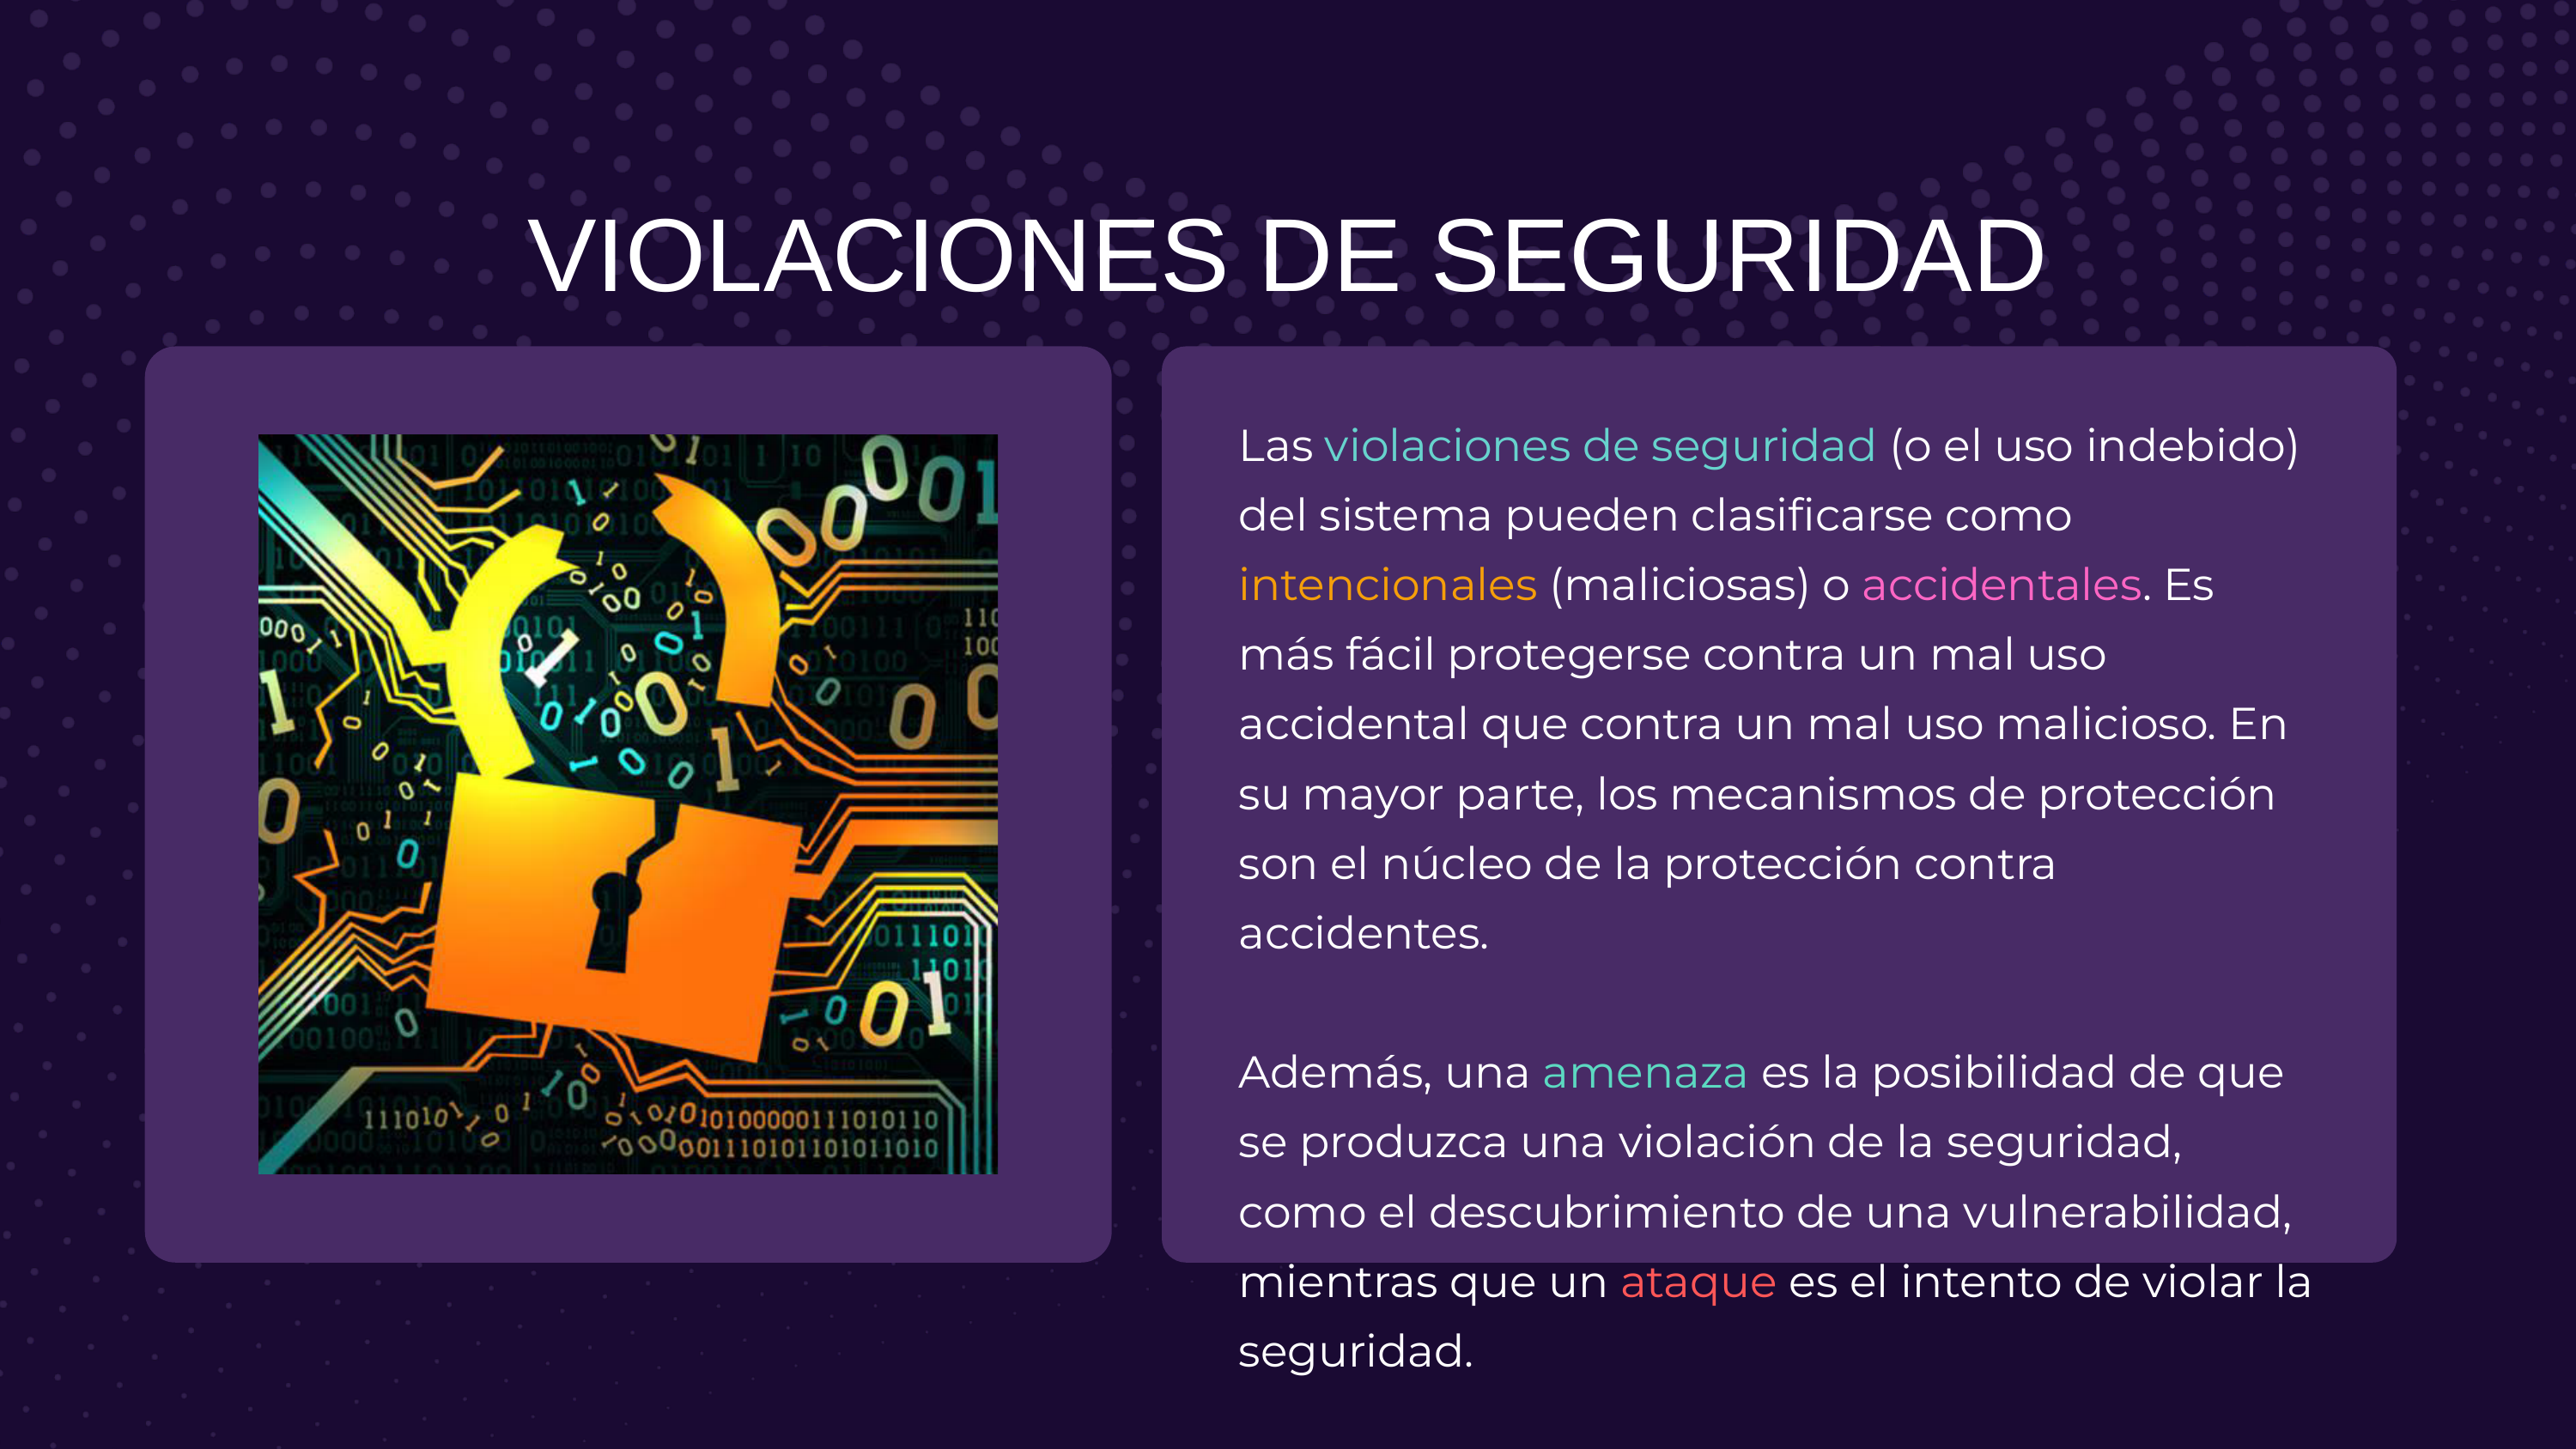

VIOLACIONES DE SEGURIDAD

Las violaciones de seguridad (o el uso indebido) del sistema pueden clasificarse como intencionales (maliciosas) o accidentales. Es más fácil protegerse contra un mal uso accidental que contra un mal uso malicioso. En su mayor parte, los mecanismos de protección son el núcleo de la protección contra accidentes.

Además, una amenaza es la posibilidad de que se produzca una violación de la seguridad, como el descubrimiento de una vulnerabilidad, mientras que un ataque es el intento de violar la seguridad.